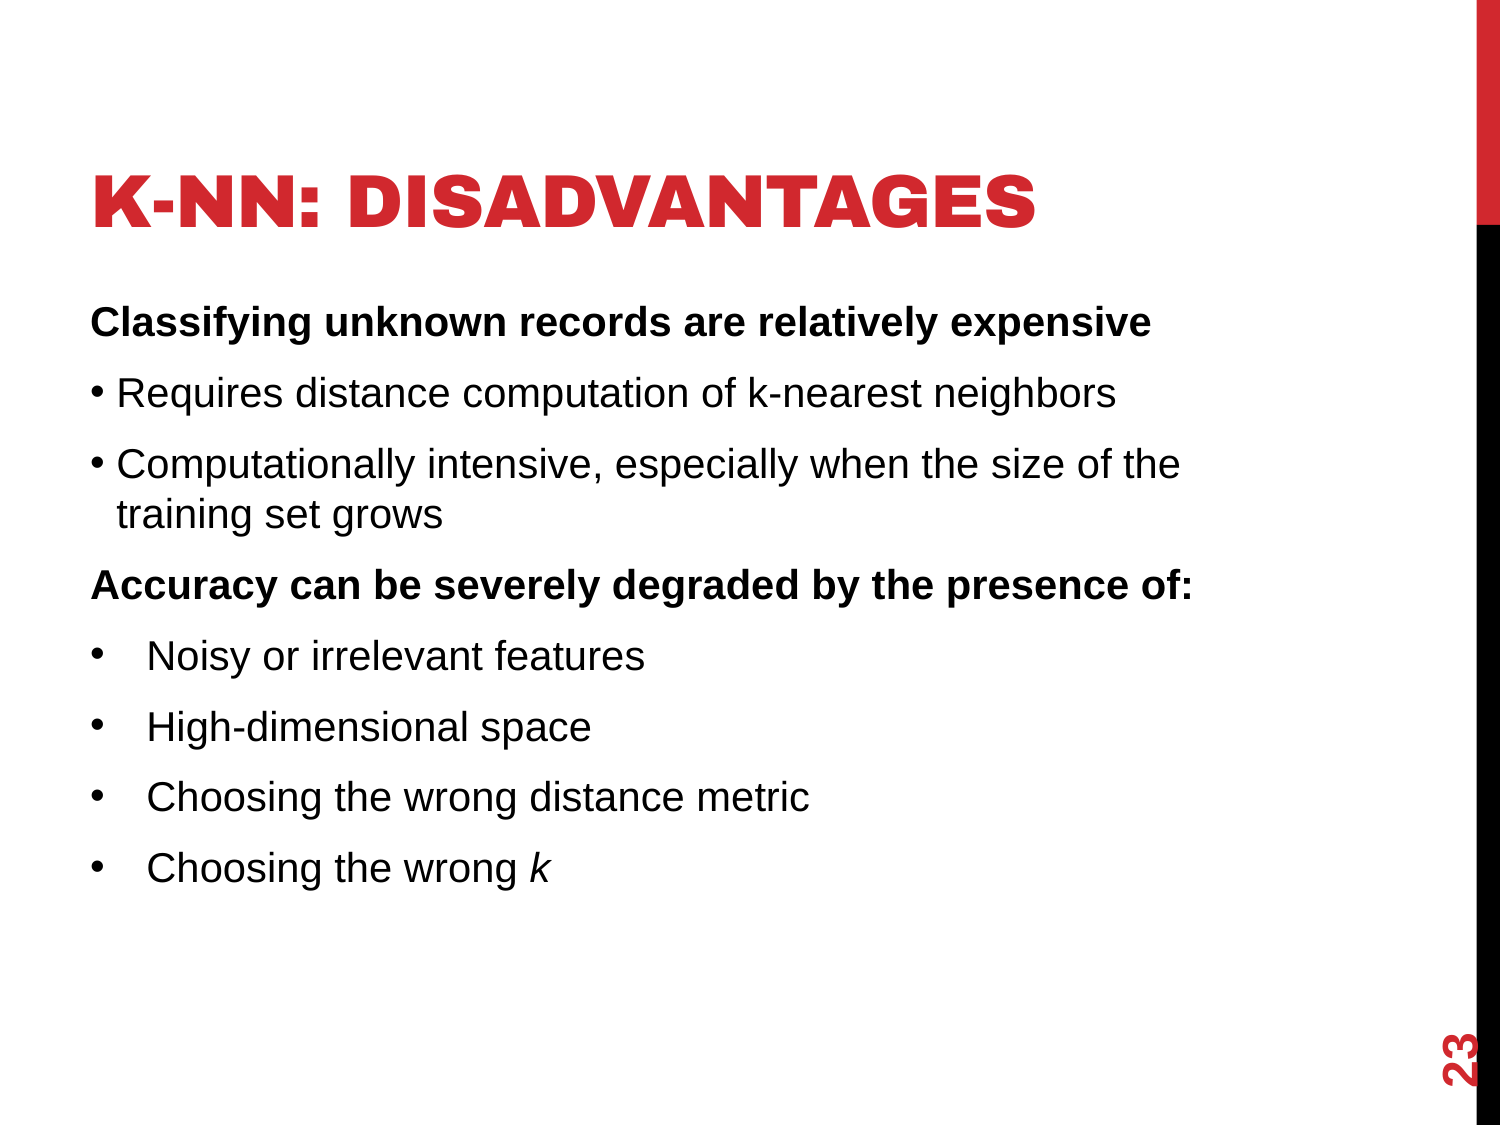

# K-NN: Disadvantages
Classifying unknown records are relatively expensive
Requires distance computation of k-nearest neighbors
Computationally intensive, especially when the size of the training set grows
Accuracy can be severely degraded by the presence of:
Noisy or irrelevant features
High-dimensional space
Choosing the wrong distance metric
Choosing the wrong k

23